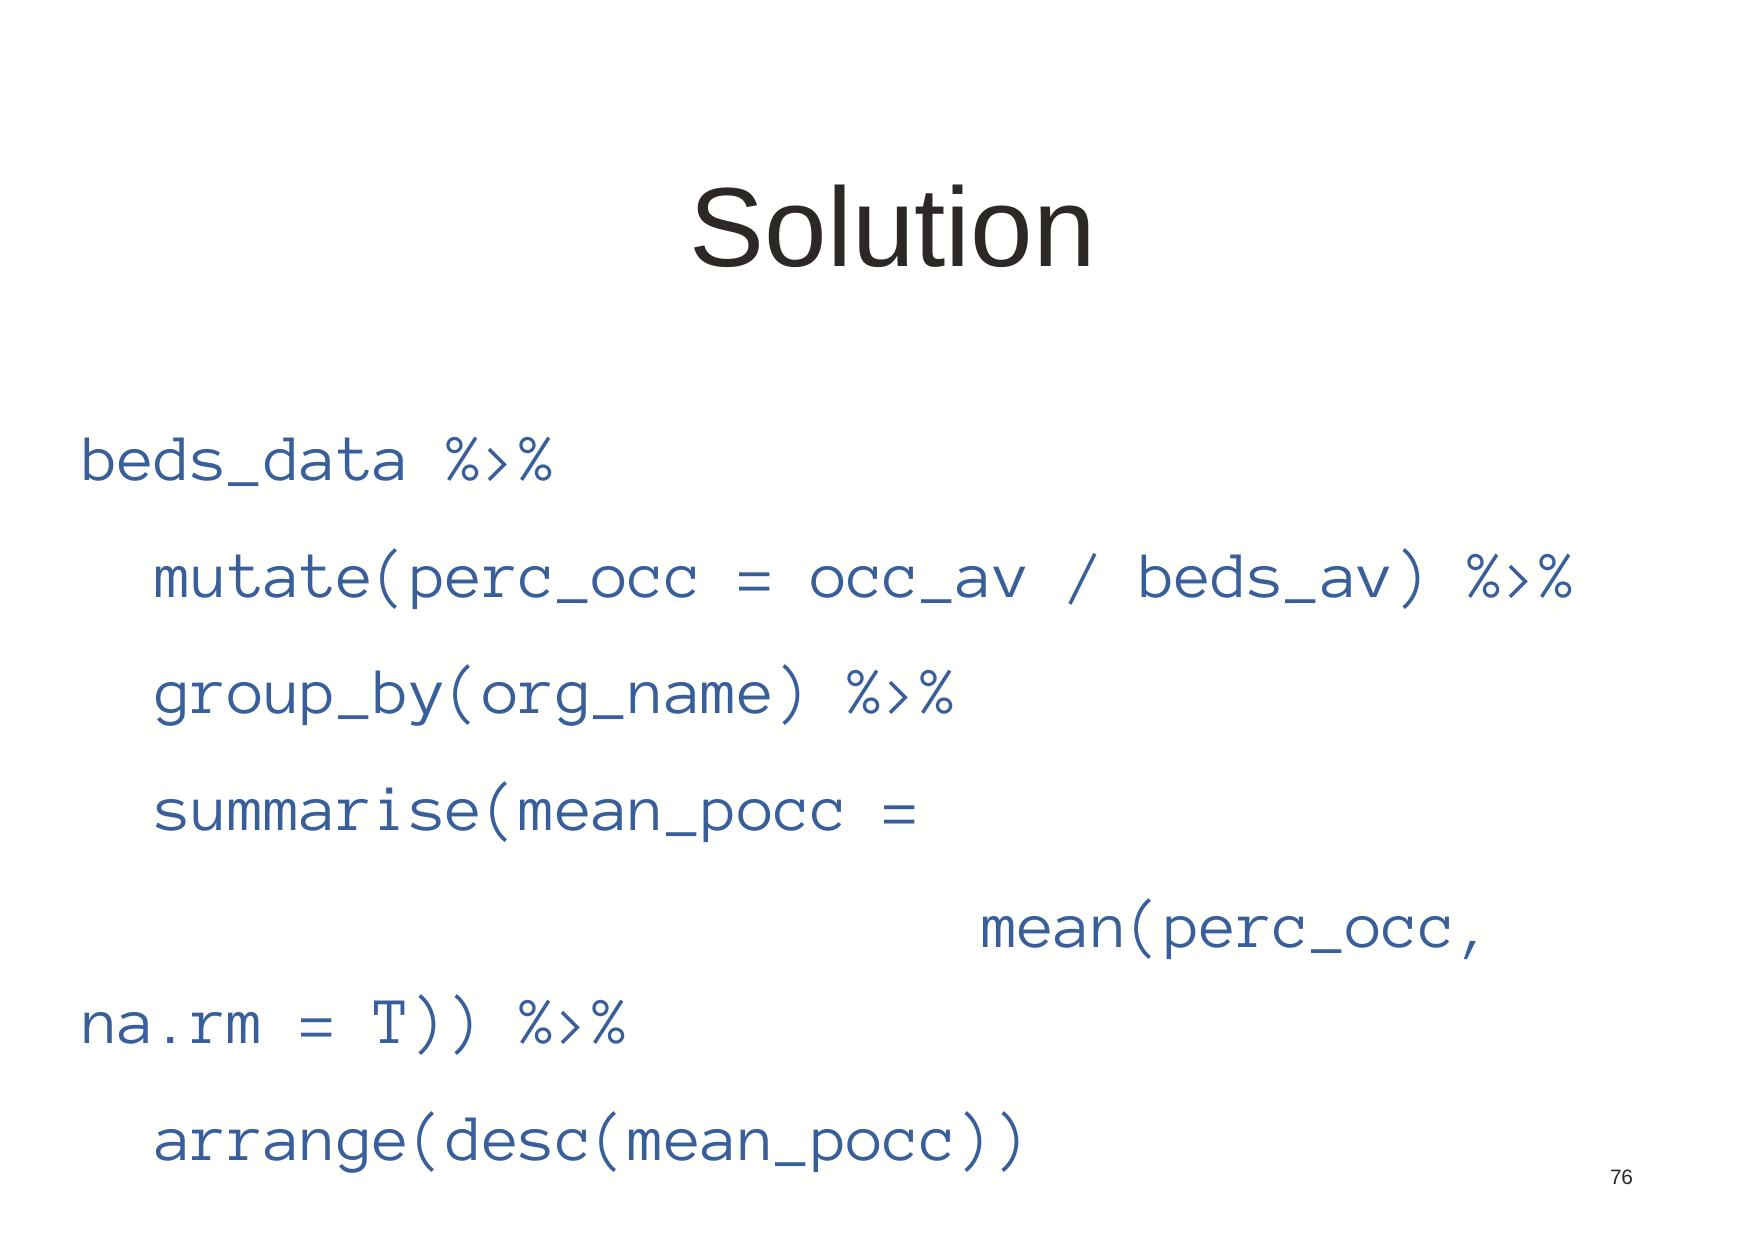

# Solution

beds_data %>%
  mutate(perc_occ = occ_av / beds_av) %>%
  group_by(org_name) %>%
  summarise(mean_pocc =
						mean(perc_occ, na.rm = T)) %>%
  arrange(desc(mean_pocc))

76